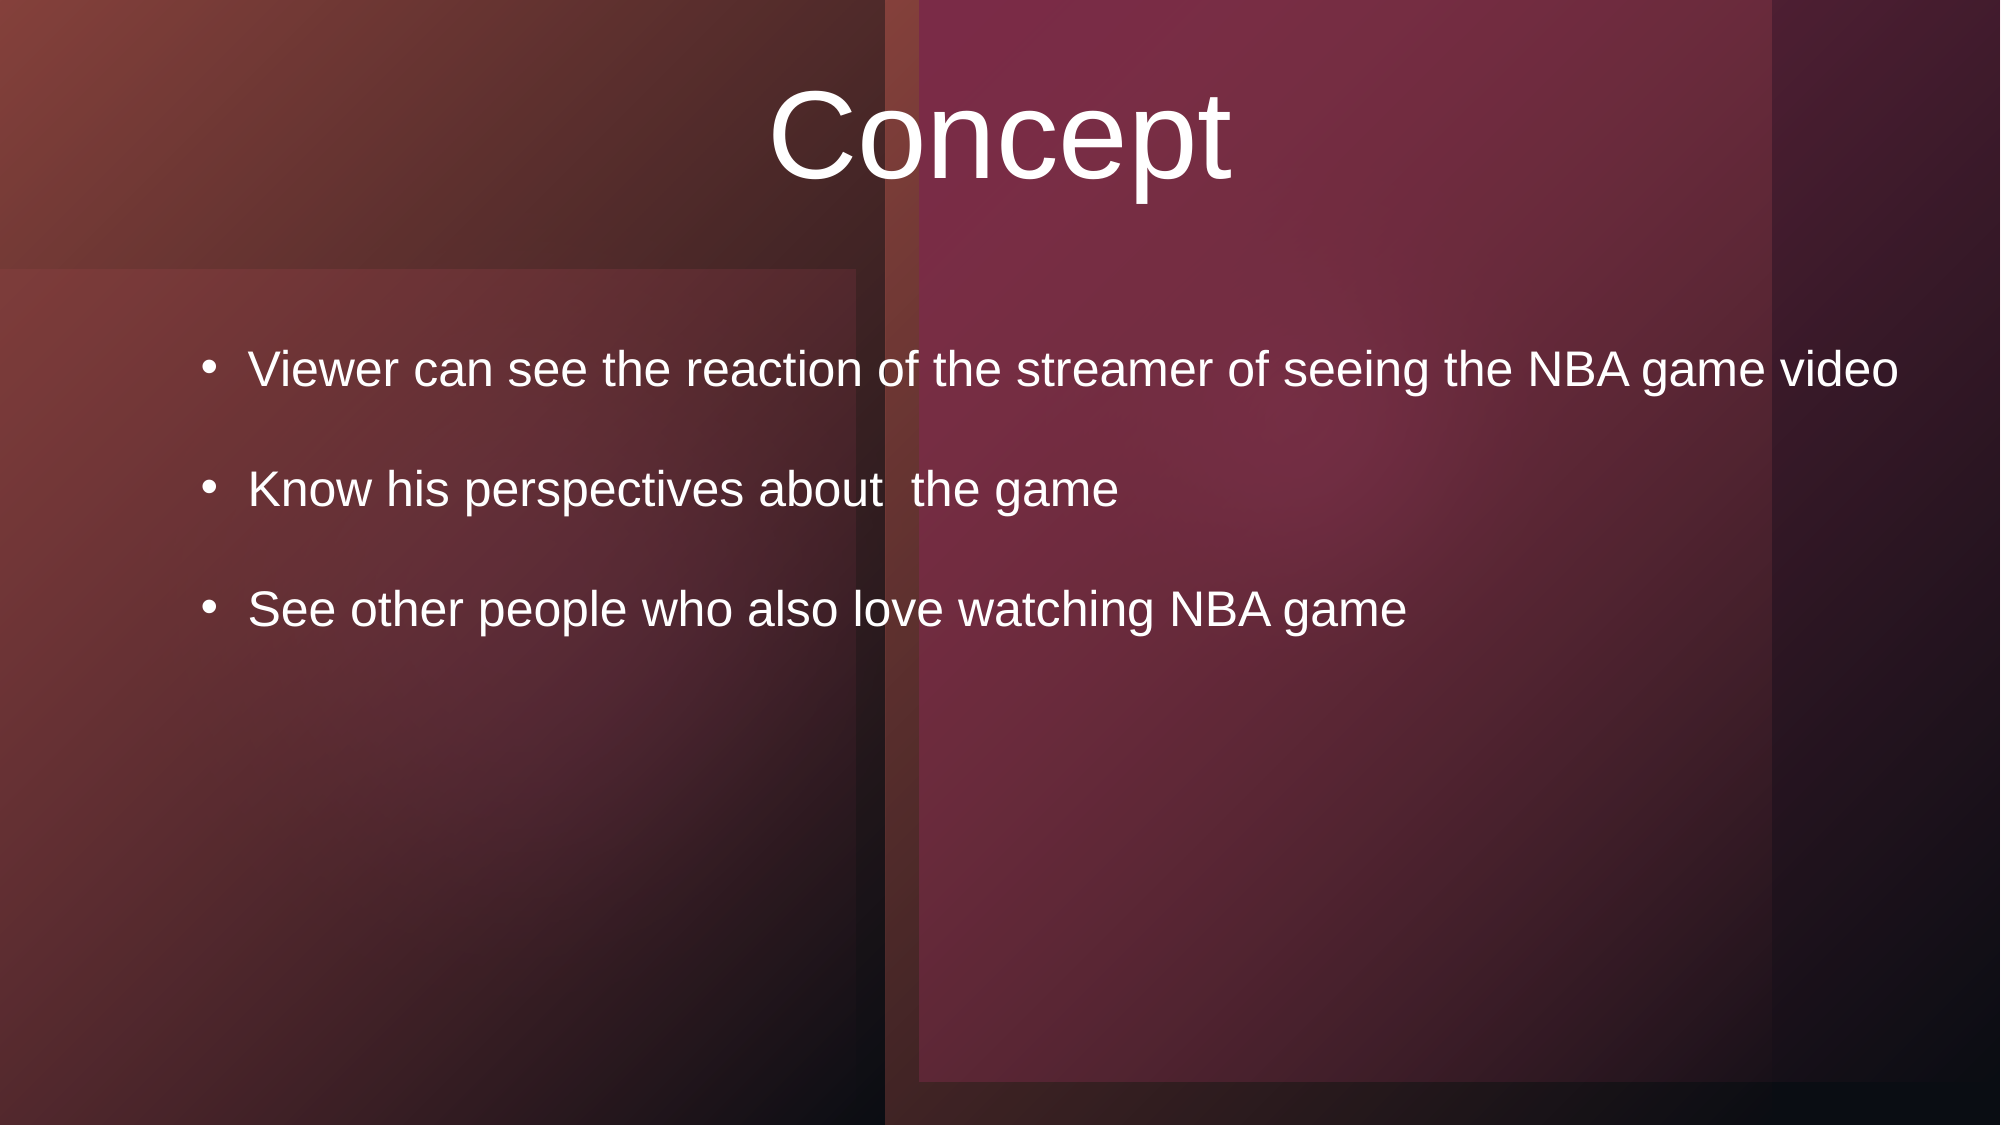

Concept
Viewer can see the reaction of the streamer of seeing the NBA game video

Know his perspectives about  the game

See other people who also love watching NBA game